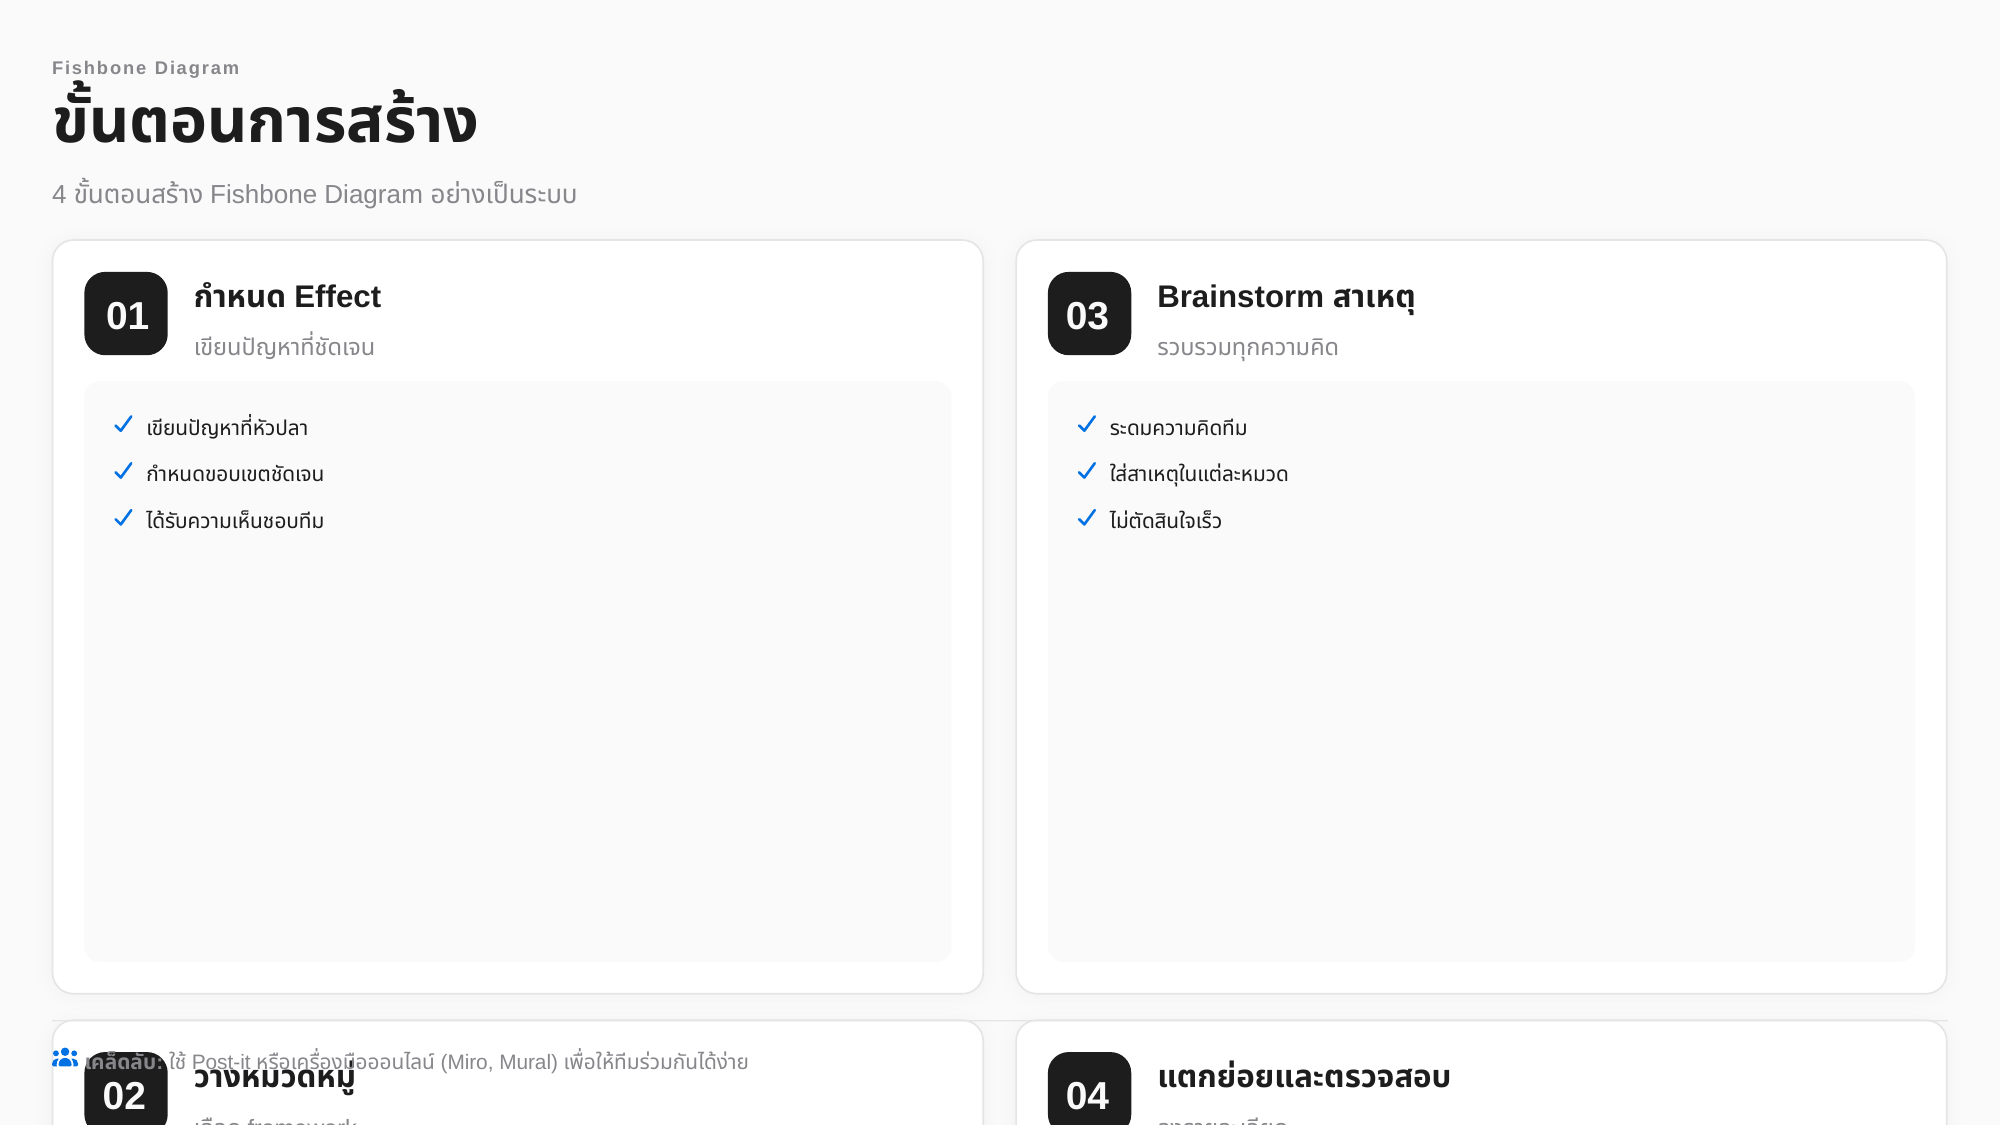

Fishbone Diagram
ขั้นตอนการสร้าง
4 ขั้นตอนสร้าง Fishbone Diagram อย่างเป็นระบบ

กำหนด Effect

Brainstorm สาเหตุ
01
03
เขียนปัญหาที่ชัดเจน
รวบรวมทุกความคิด

เขียนปัญหาที่หัวปลา
ระดมความคิดทีม

กำหนดขอบเขตชัดเจน
ใส่สาเหตุในแต่ละหมวด

ได้รับความเห็นชอบทีม
ไม่ตัดสินใจเร็ว

เคล็ดลับ: ใช้ Post-it หรือเครื่องมือออนไลน์ (Miro, Mural) เพื่อให้ทีมร่วมกันได้ง่าย

วางหมวดหมู่

แตกย่อยและตรวจสอบ
02
04
เลือก framework
ลงรายละเอียด

เลือก 4Ps หรือ 6Ms
แตกสาเหตุย่อยลึกลงไป

วางเป็นกระดูกซี่
ตรวจสอบความสัมพันธ์

ครอบคลุมทุกมิติ
ลบสาเหตุที่ไม่เกี่ยวข้อง